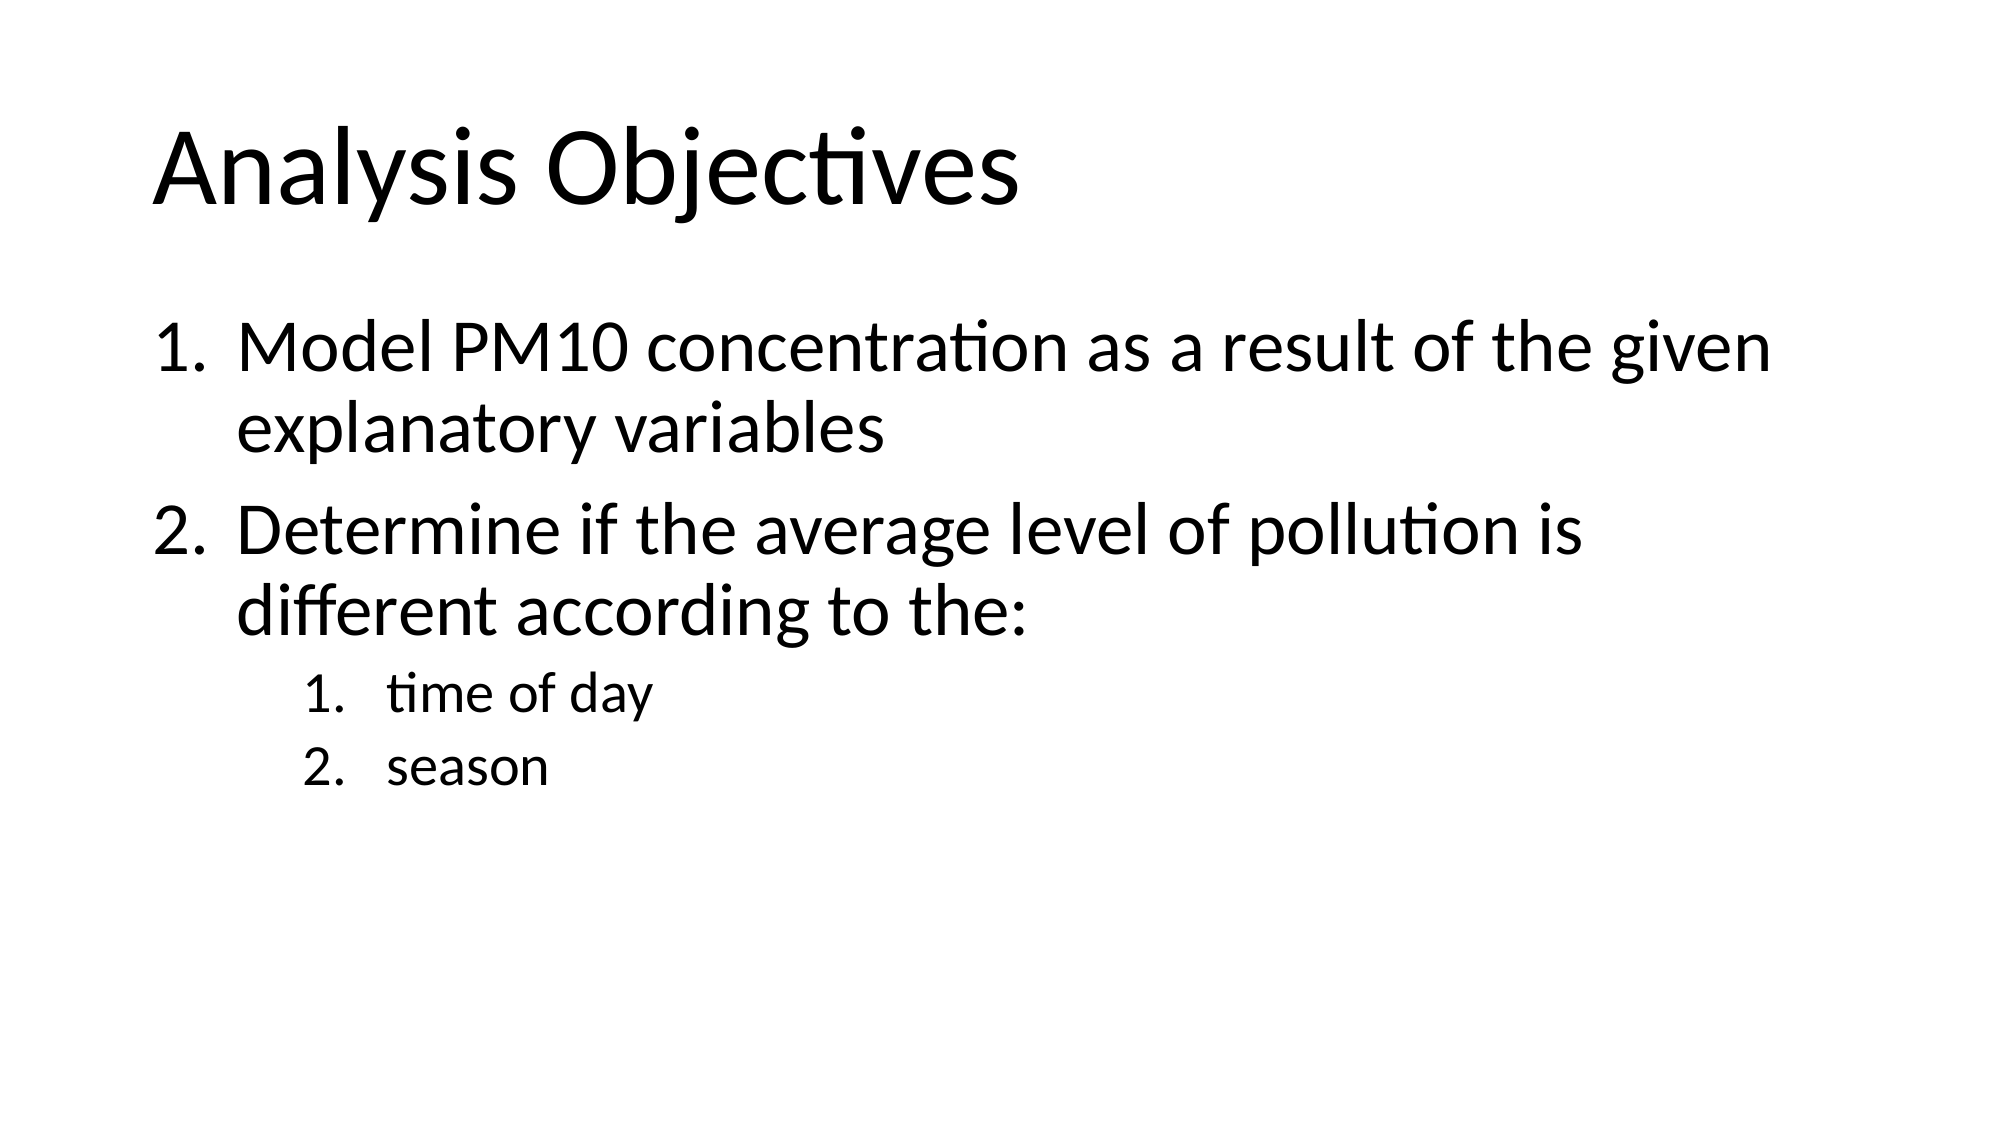

# Analysis Objectives
Model PM10 concentration as a result of the given explanatory variables
Determine if the average level of pollution is different according to the:
time of day
season